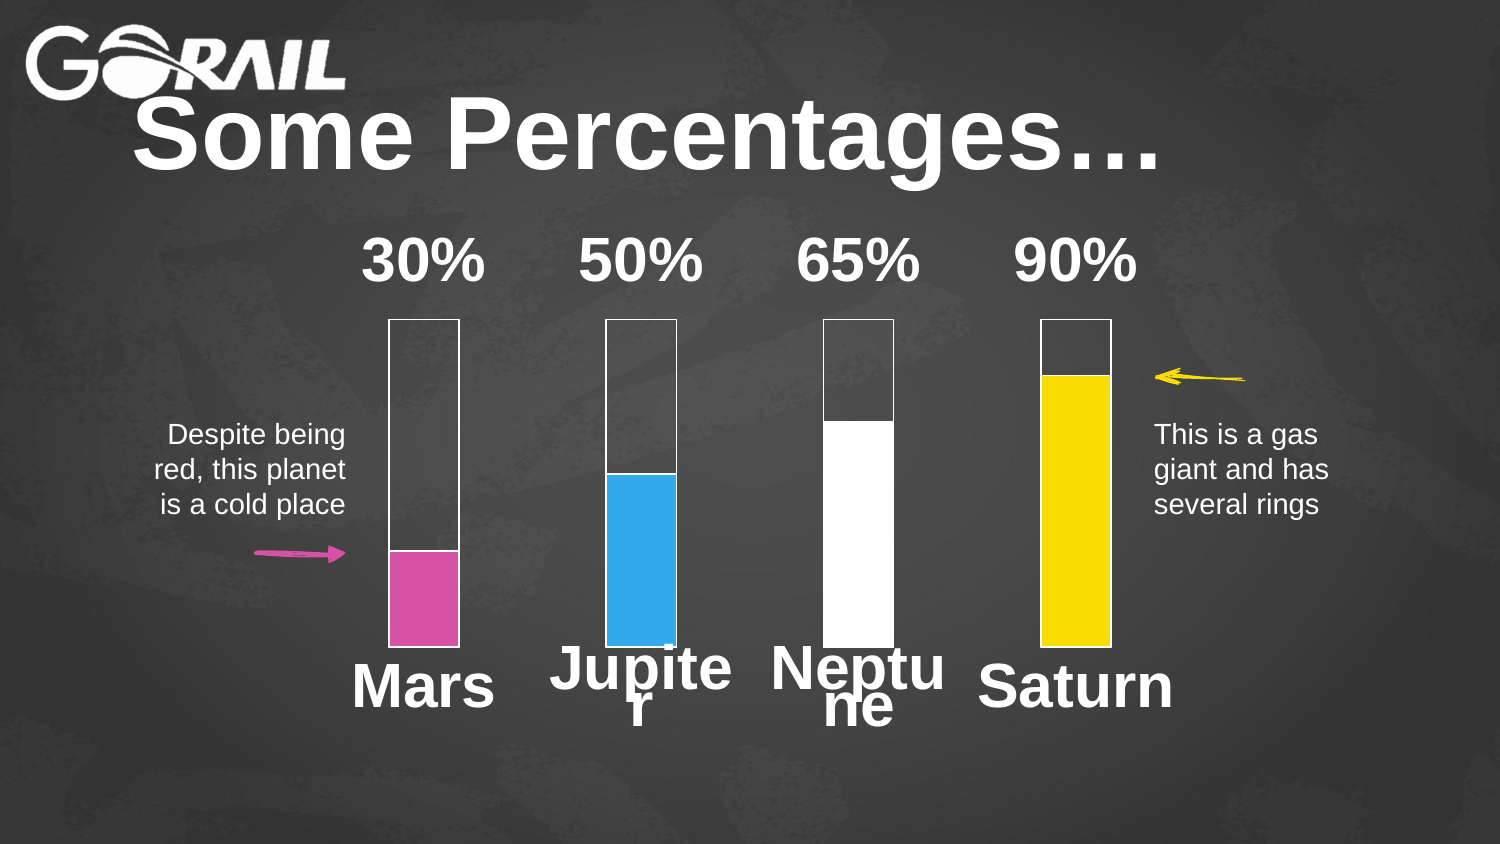

# Some Percentages…
30%
50%
65%
90%

Despite being red, this planet is a cold place
This is a gas giant and has several rings

Mars
Jupiter
Neptune
Saturn